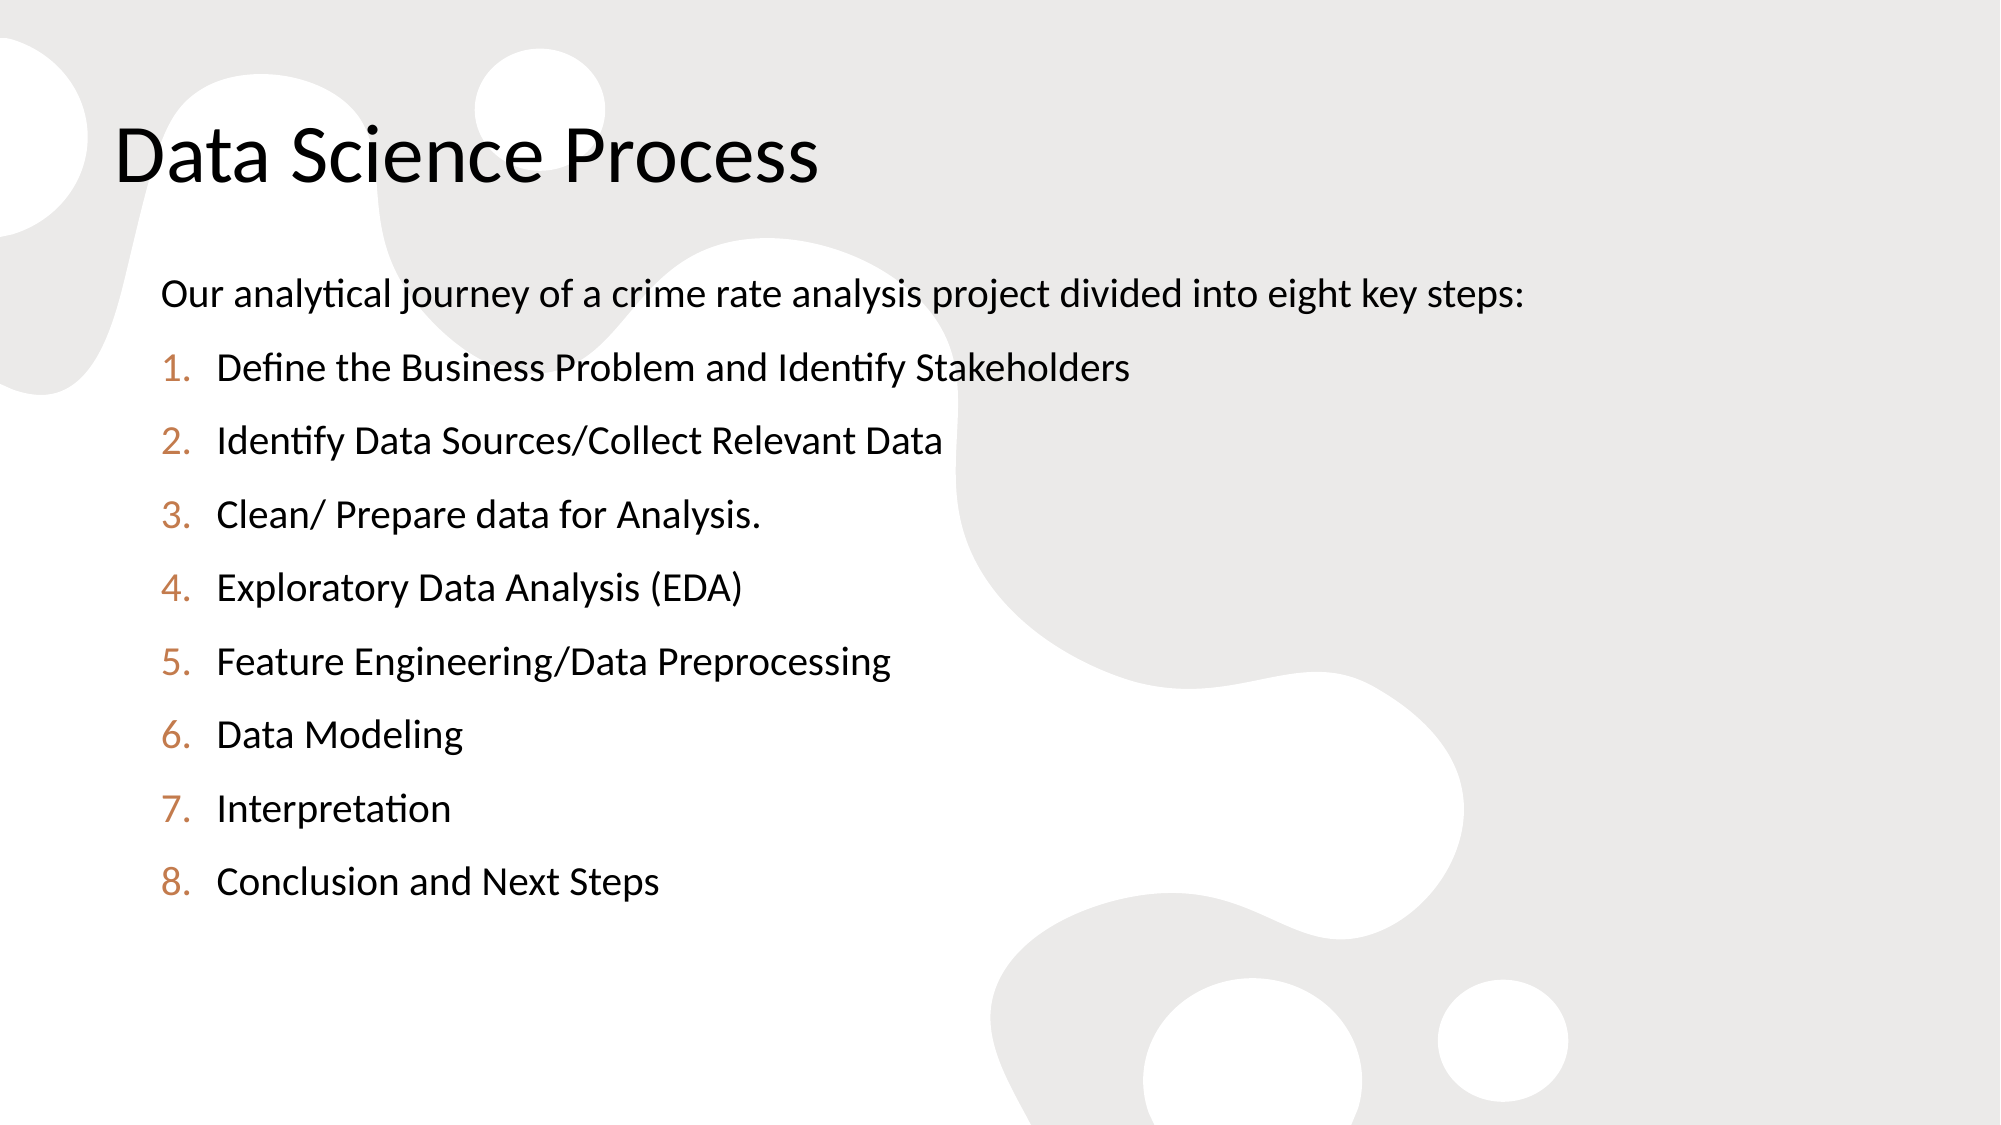

# Data Science Process
Our analytical journey of a crime rate analysis project divided into eight key steps:
Define the Business Problem and Identify Stakeholders
Identify Data Sources/Collect Relevant Data
Clean/ Prepare data for Analysis.
Exploratory Data Analysis (EDA)
Feature Engineering/Data Preprocessing
Data Modeling
Interpretation
Conclusion and Next Steps